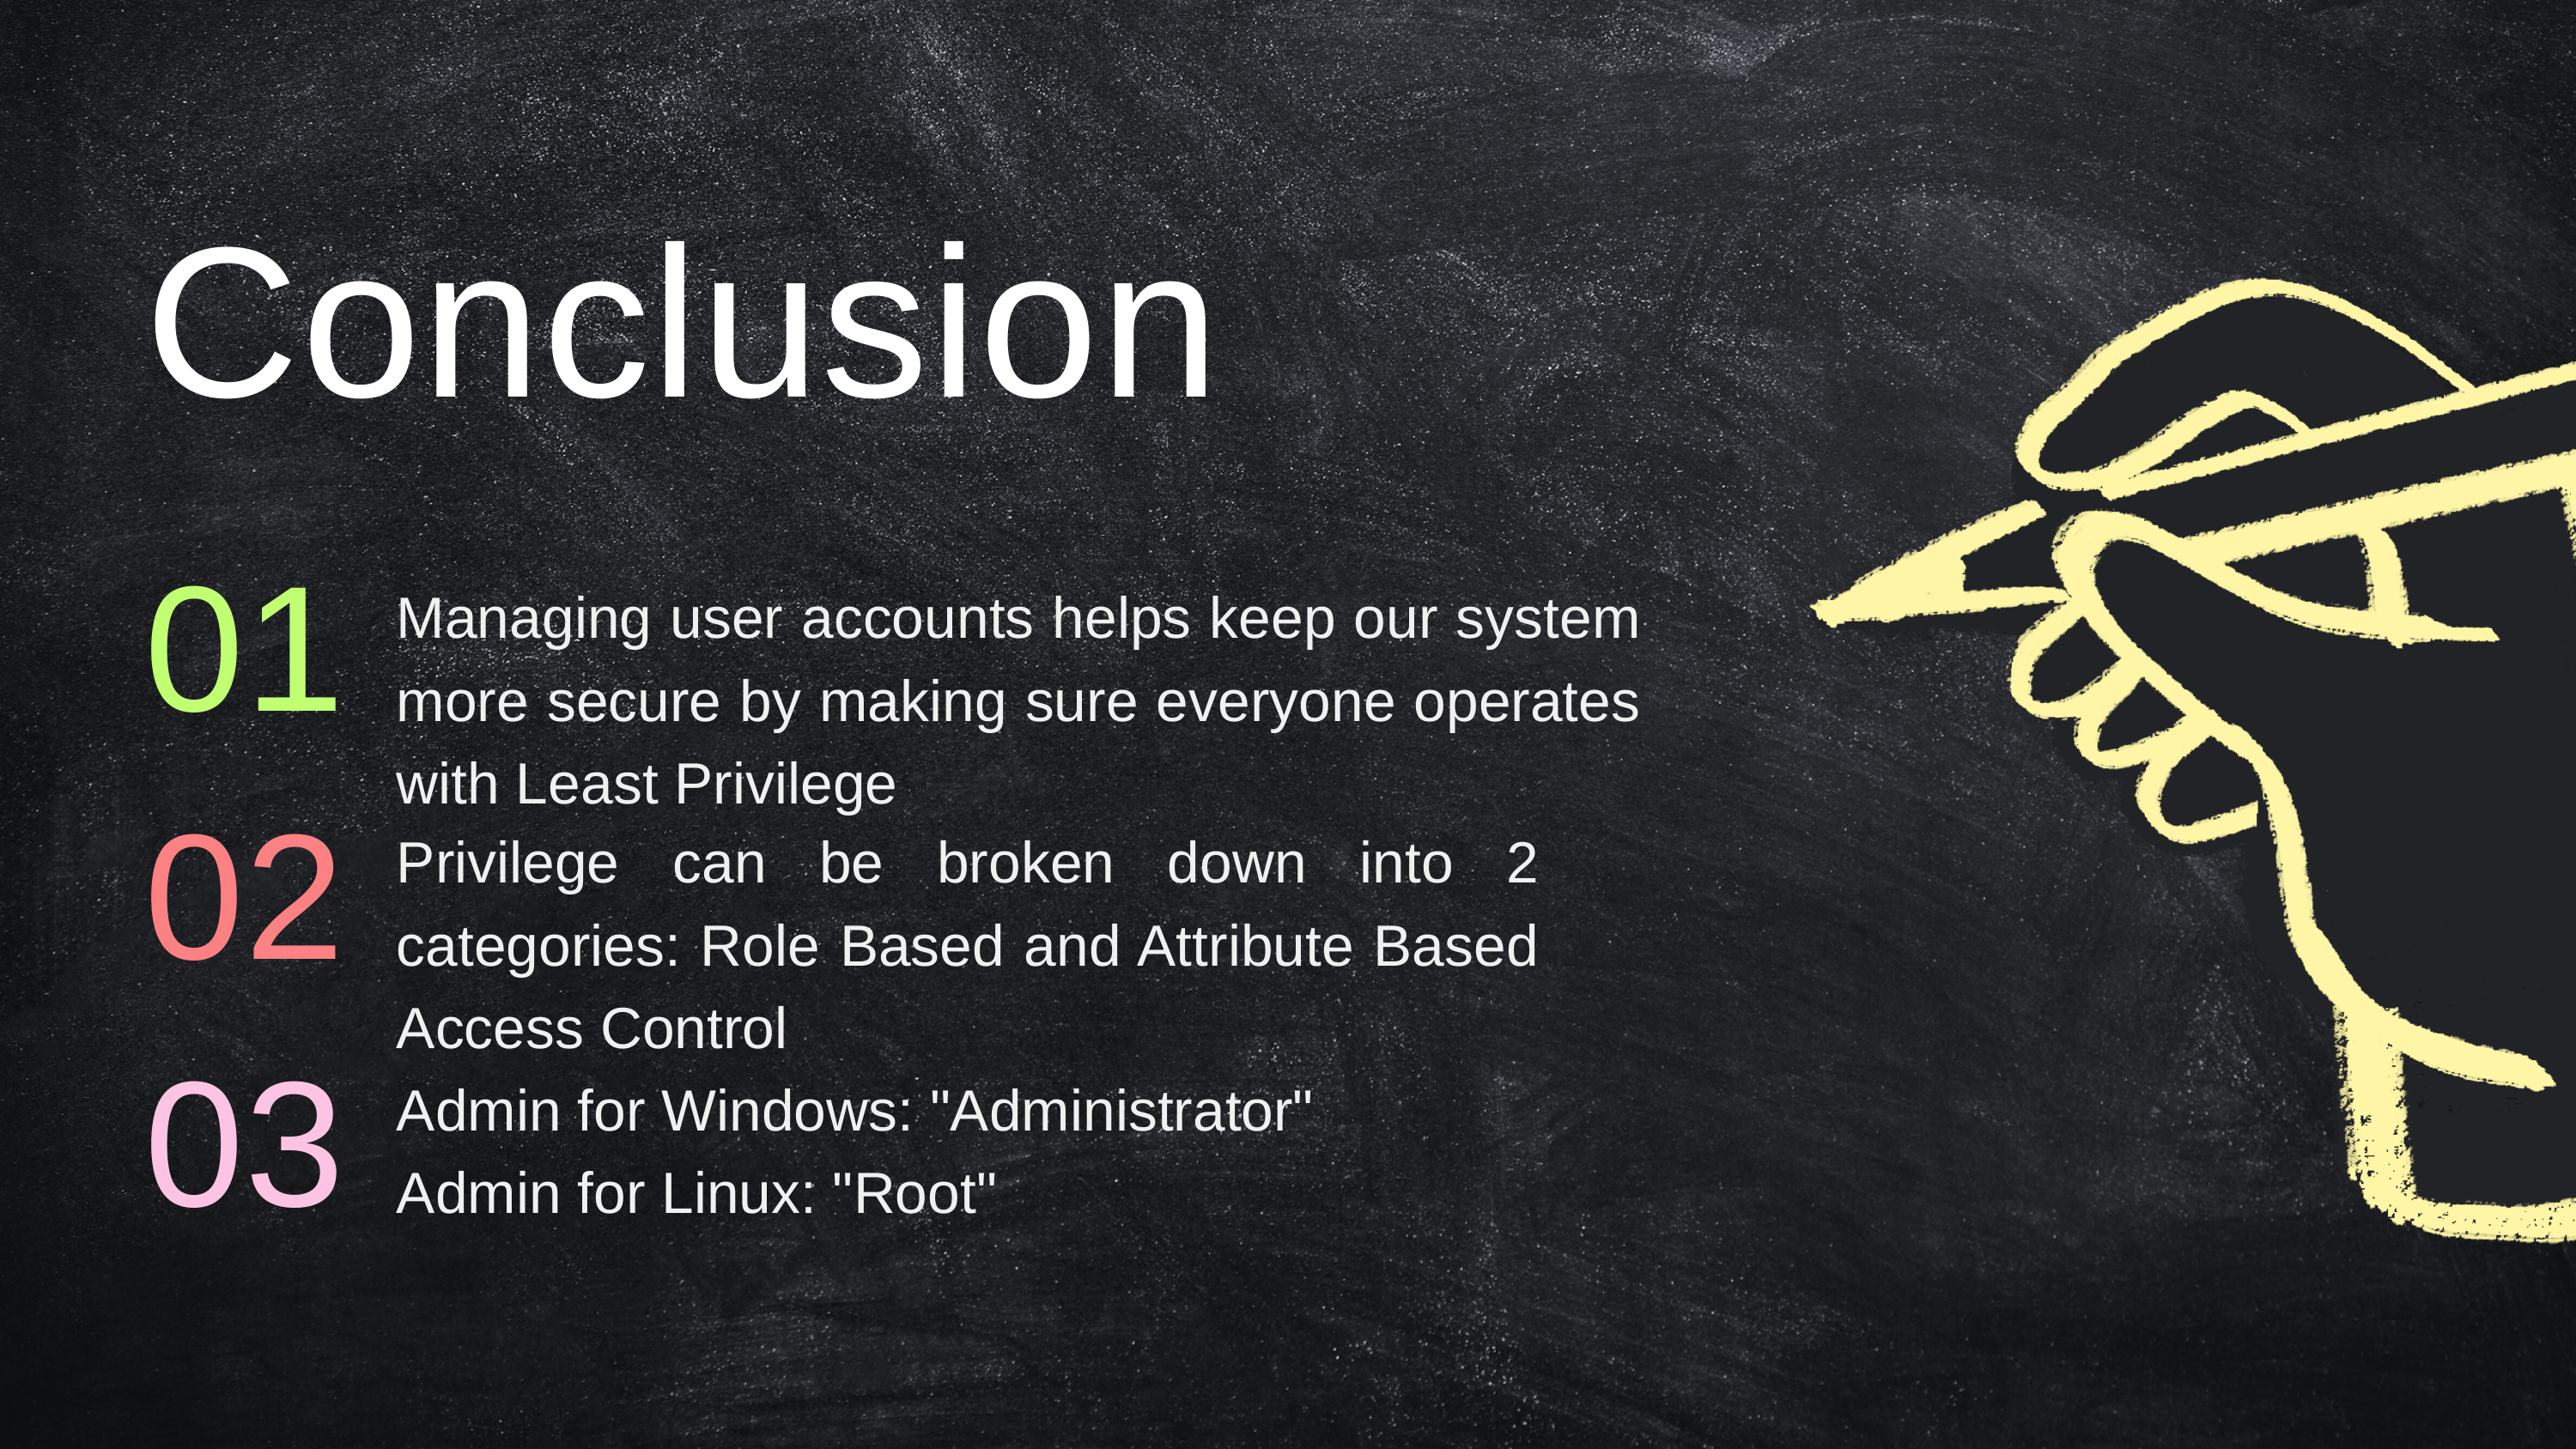

Conclusion

Managing user accounts helps keep our system more secure by making sure everyone operates with Least Privilege
01
Privilege can be broken down into 2 categories: Role Based and Attribute Based Access Control
02
Admin for Windows: "Administrator"
Admin for Linux: "Root"
03